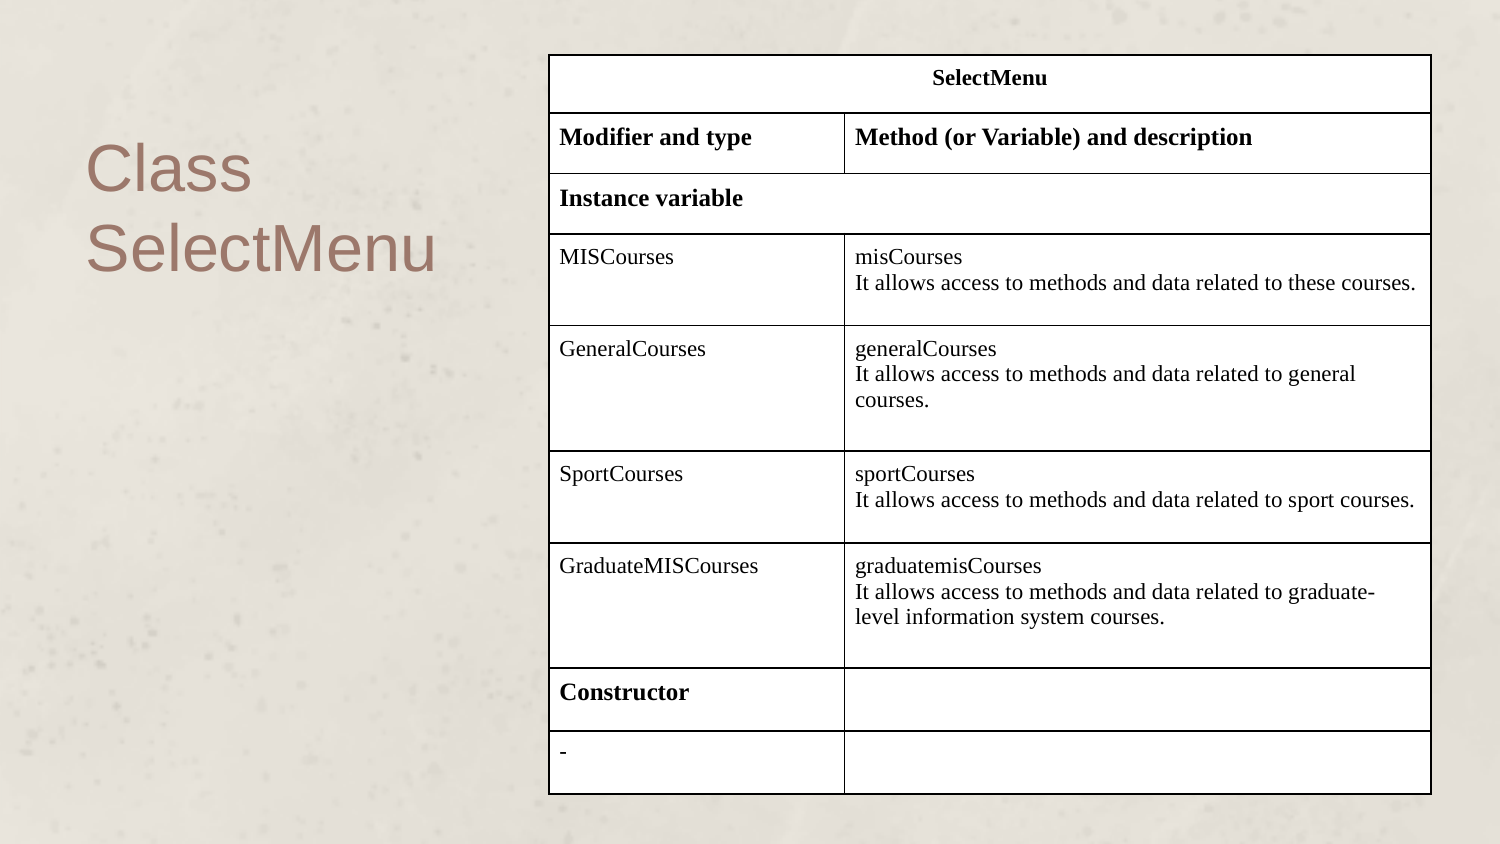

| SelectMenu |  |
| --- | --- |
| Modifier and type | Method (or Variable) and description |
| Instance variable |  |
| MISCourses | misCourses It allows access to methods and data related to these courses. |
| GeneralCourses | generalCourses It allows access to methods and data related to general courses. |
| SportCourses | sportCourses It allows access to methods and data related to sport courses. |
| GraduateMISCourses | graduatemisCourses It allows access to methods and data related to graduate-level information system courses. |
| Constructor |  |
| - |  |
# Class
SelectMenu